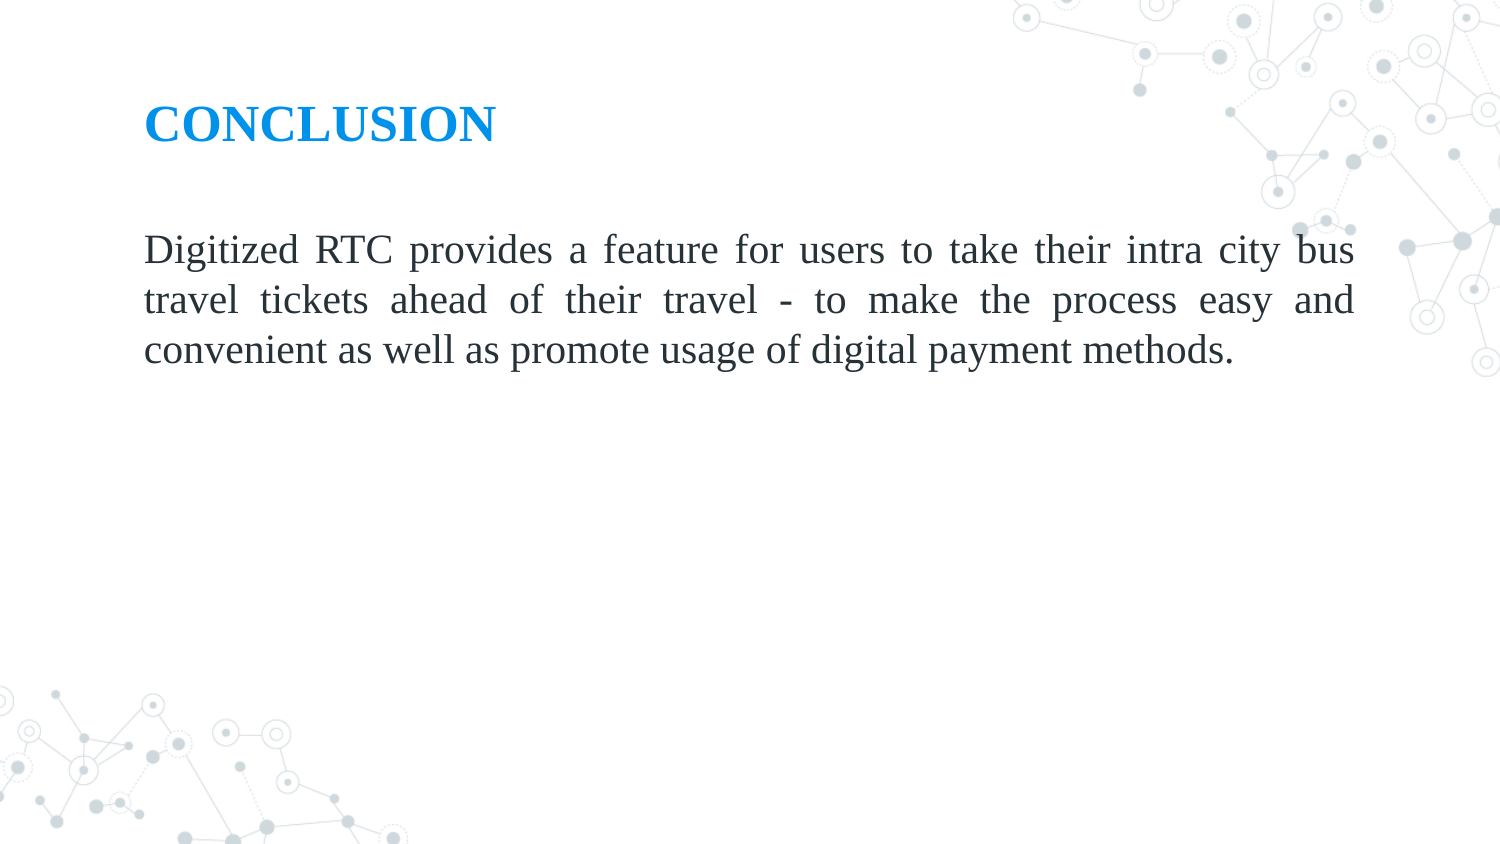

# CONCLUSION
Digitized RTC provides a feature for users to take their intra city bus travel tickets ahead of their travel - to make the process easy and convenient as well as promote usage of digital payment methods.